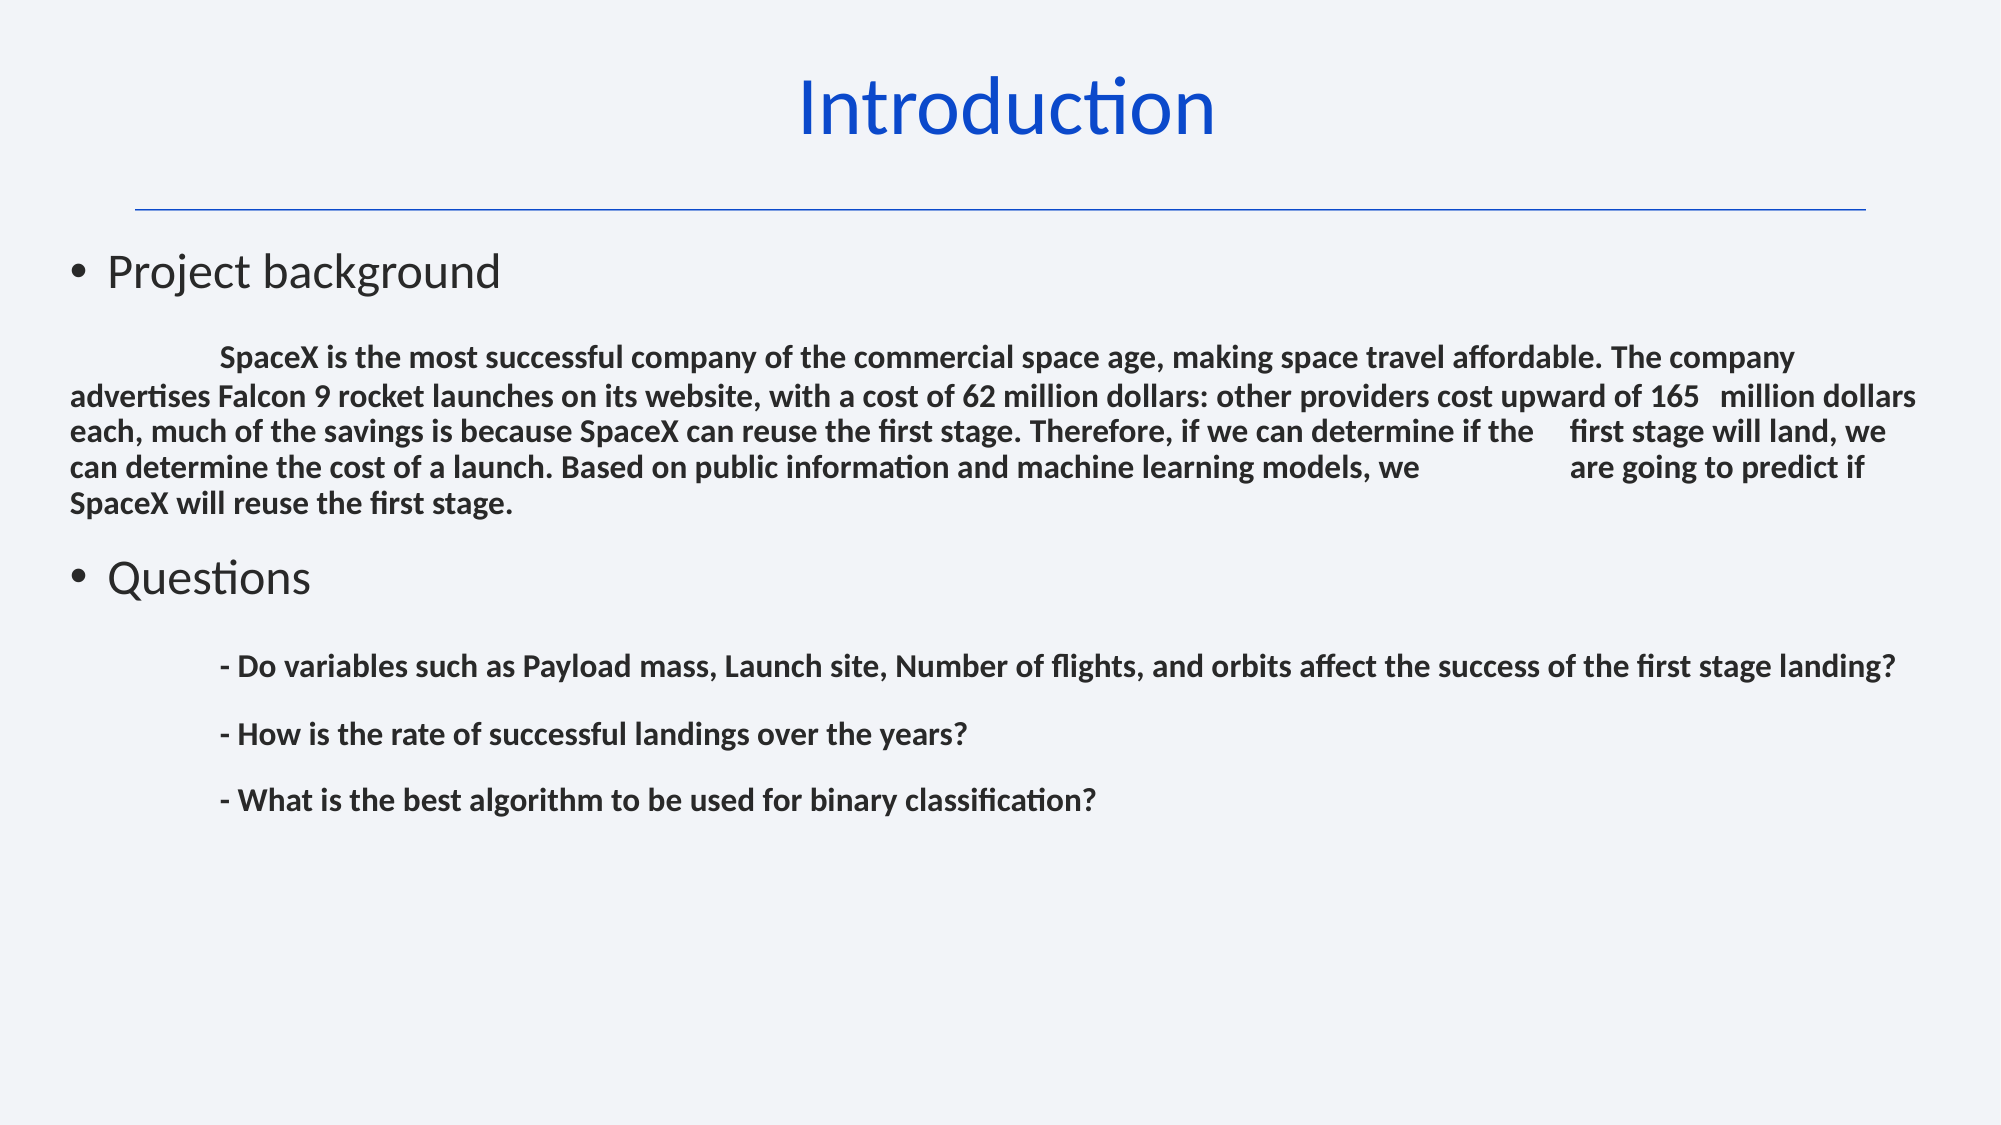

Introduction
Project background
	SpaceX is the most successful company of the commercial space age, making space travel affordable. The company 	advertises Falcon 9 rocket launches on its website, with a cost of 62 million dollars: other providers cost upward of 165 	million dollars each, much of the savings is because SpaceX can reuse the first stage. Therefore, if we can determine if the 	first stage will land, we can determine the cost of a launch. Based on public information and machine learning models, we 	are going to predict if SpaceX will reuse the first stage.
Questions
	- Do variables such as Payload mass, Launch site, Number of flights, and orbits affect the success of the first stage landing?
	- How is the rate of successful landings over the years?
	- What is the best algorithm to be used for binary classification?